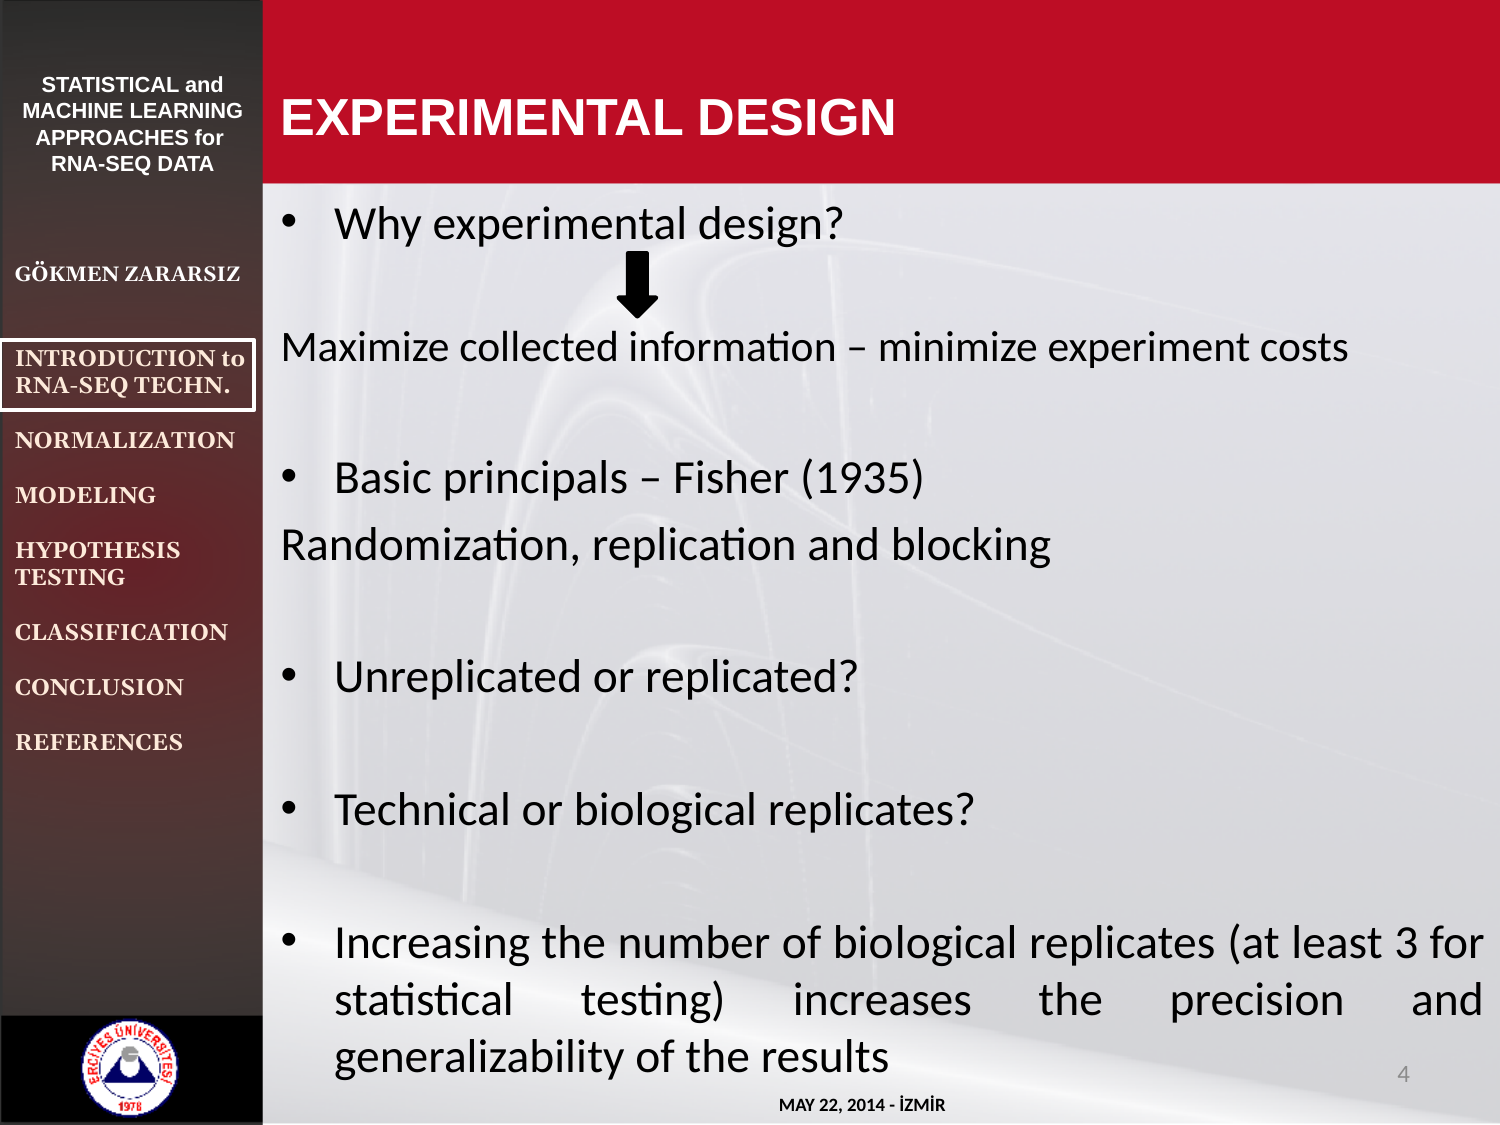

STATISTICAL and MACHINE LEARNING APPROACHES for
RNA-SEQ DATA

GÖKMEN ZARARSIZ

INTRODUCTION to RNA-SEQ TECHN.

NORMALIZATION

MODELING

HYPOTHESIS TESTING

CLASSIFICATION

CONCLUSION

REFERENCES

# EXPERIMENTAL DESIGN
Why experimental design?

Maximize collected information – minimize experiment costs

Basic principals – Fisher (1935)
Randomization, replication and blocking

Unreplicated or replicated?

Technical or biological replicates?

Increasing the number of biological replicates (at least 3 for statistical testing) increases the precision and generalizability of the results

4
MAY 22, 2014 - İZMİR